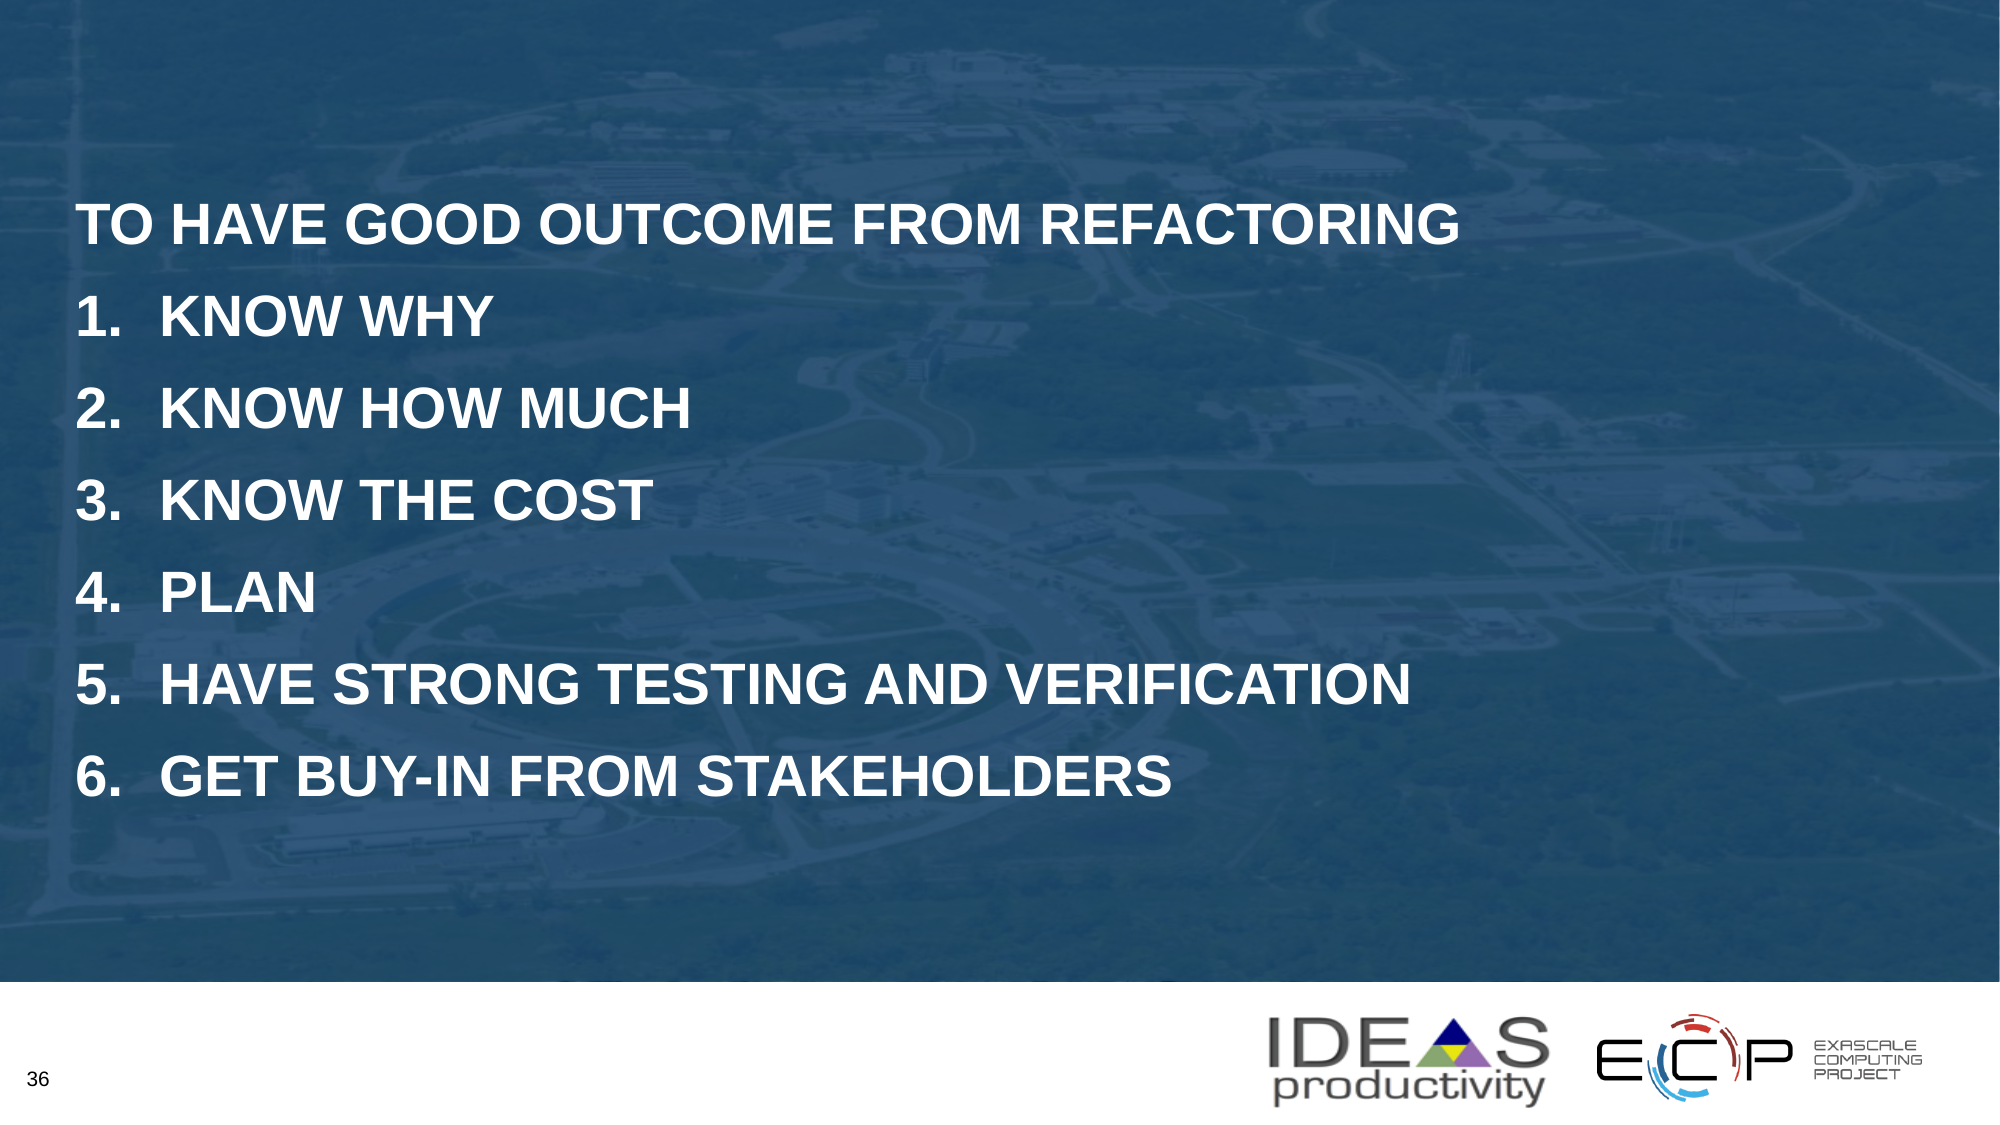

To have good outcome from refactoring
Know why
Know how much
Know the cost
Plan
Have strong testing and verification
Get buy-in from stakeholders